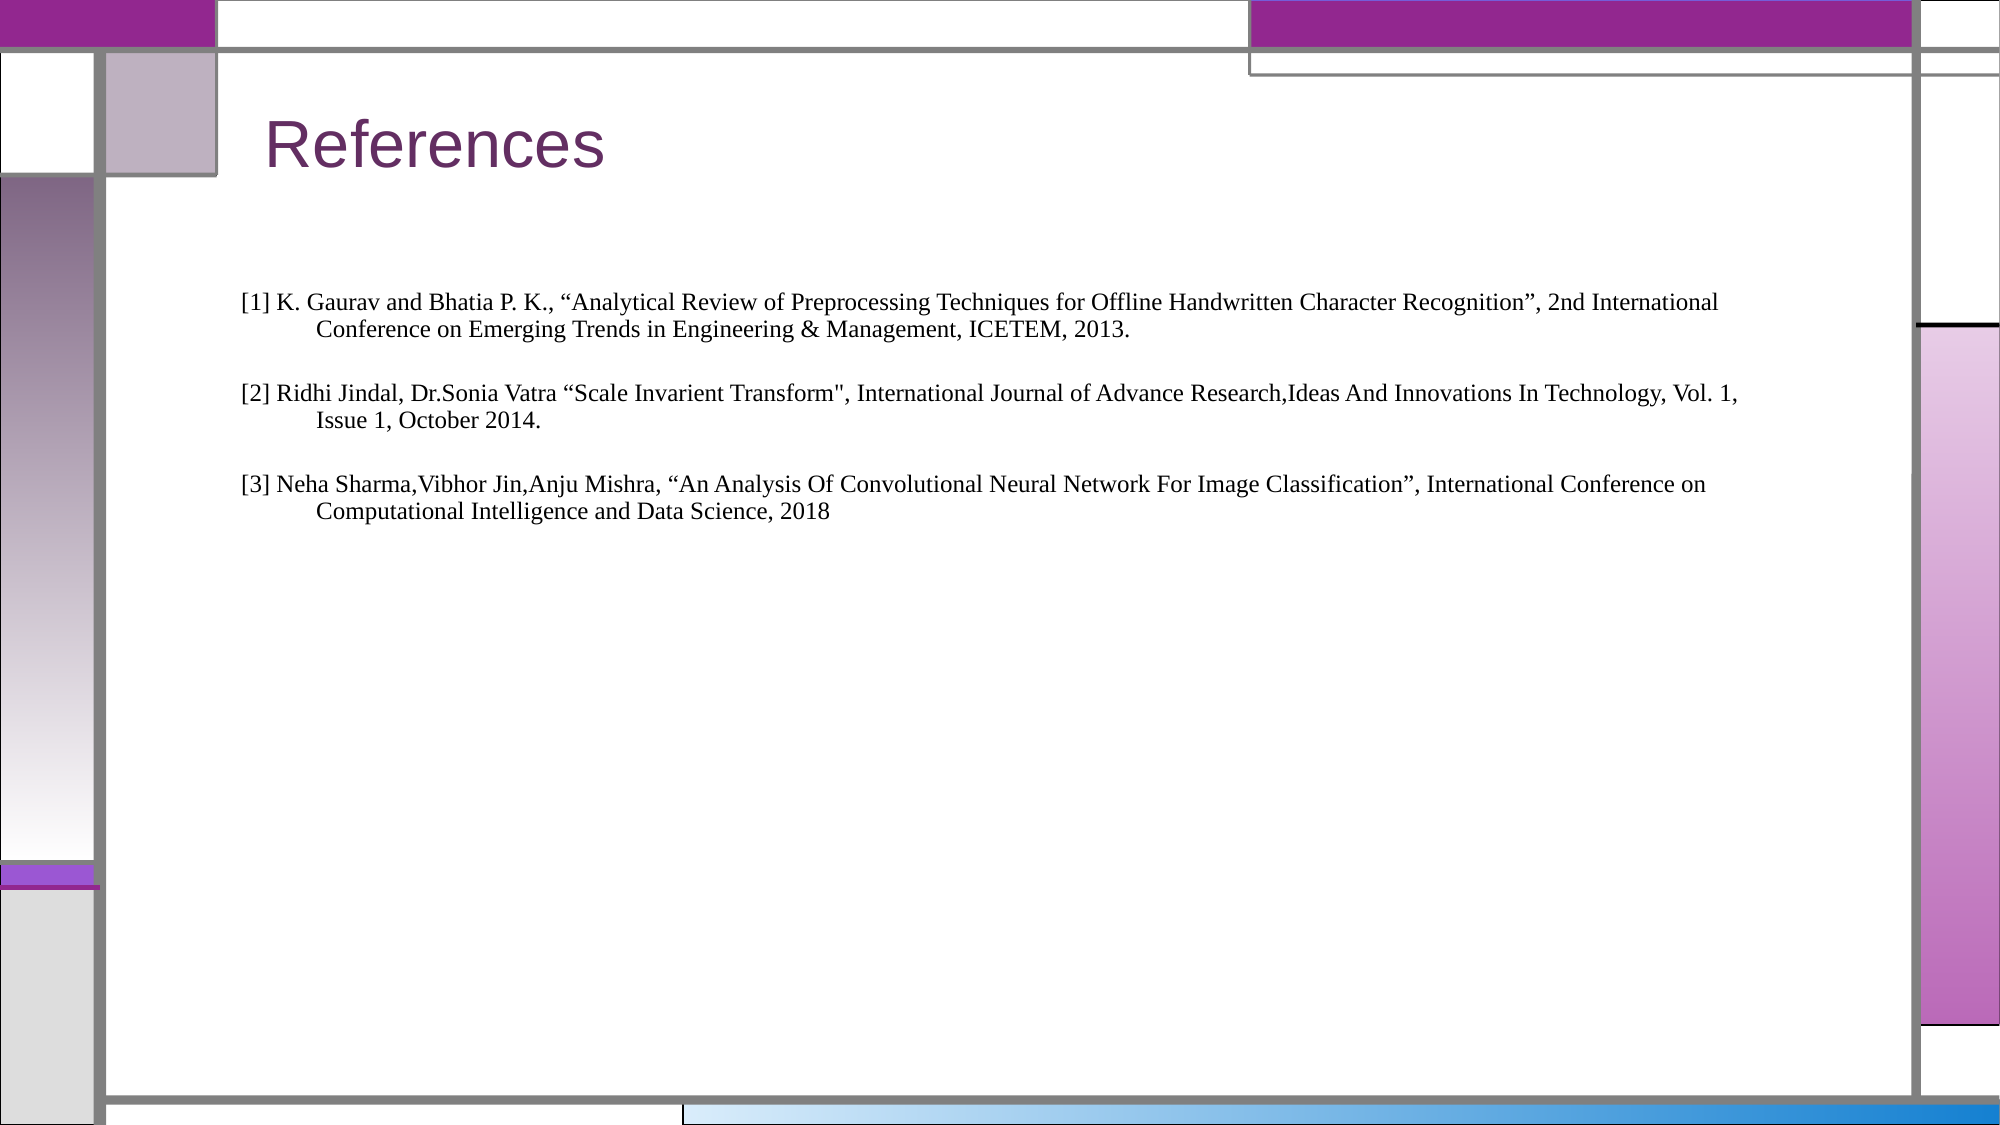

# References
[1] K. Gaurav and Bhatia P. K., “Analytical Review of Preprocessing Techniques for Offline Handwritten Character Recognition”, 2nd International Conference on Emerging Trends in Engineering & Management, ICETEM, 2013.
[2] Ridhi Jindal, Dr.Sonia Vatra “Scale Invarient Transform", International Journal of Advance Research,Ideas And Innovations In Technology, Vol. 1, Issue 1, October 2014.
[3] Neha Sharma,Vibhor Jin,Anju Mishra, “An Analysis Of Convolutional Neural Network For Image Classification”, International Conference on Computational Intelligence and Data Science, 2018